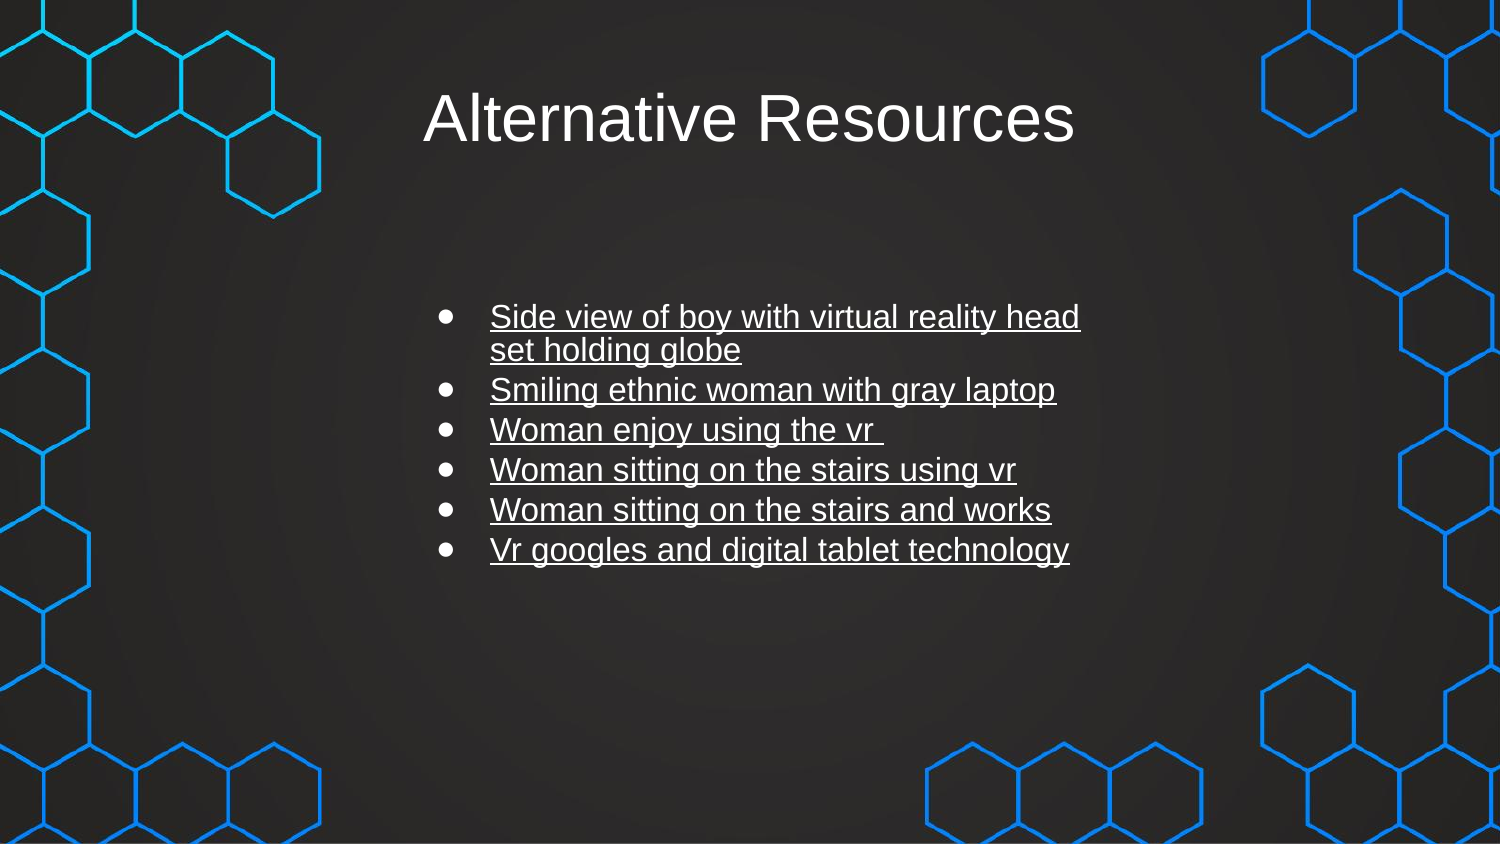

# Alternative Resources
Side view of boy with virtual reality headset holding globe
Smiling ethnic woman with gray laptop
Woman enjoy using the vr
Woman sitting on the stairs using vr
Woman sitting on the stairs and works
Vr googles and digital tablet technology